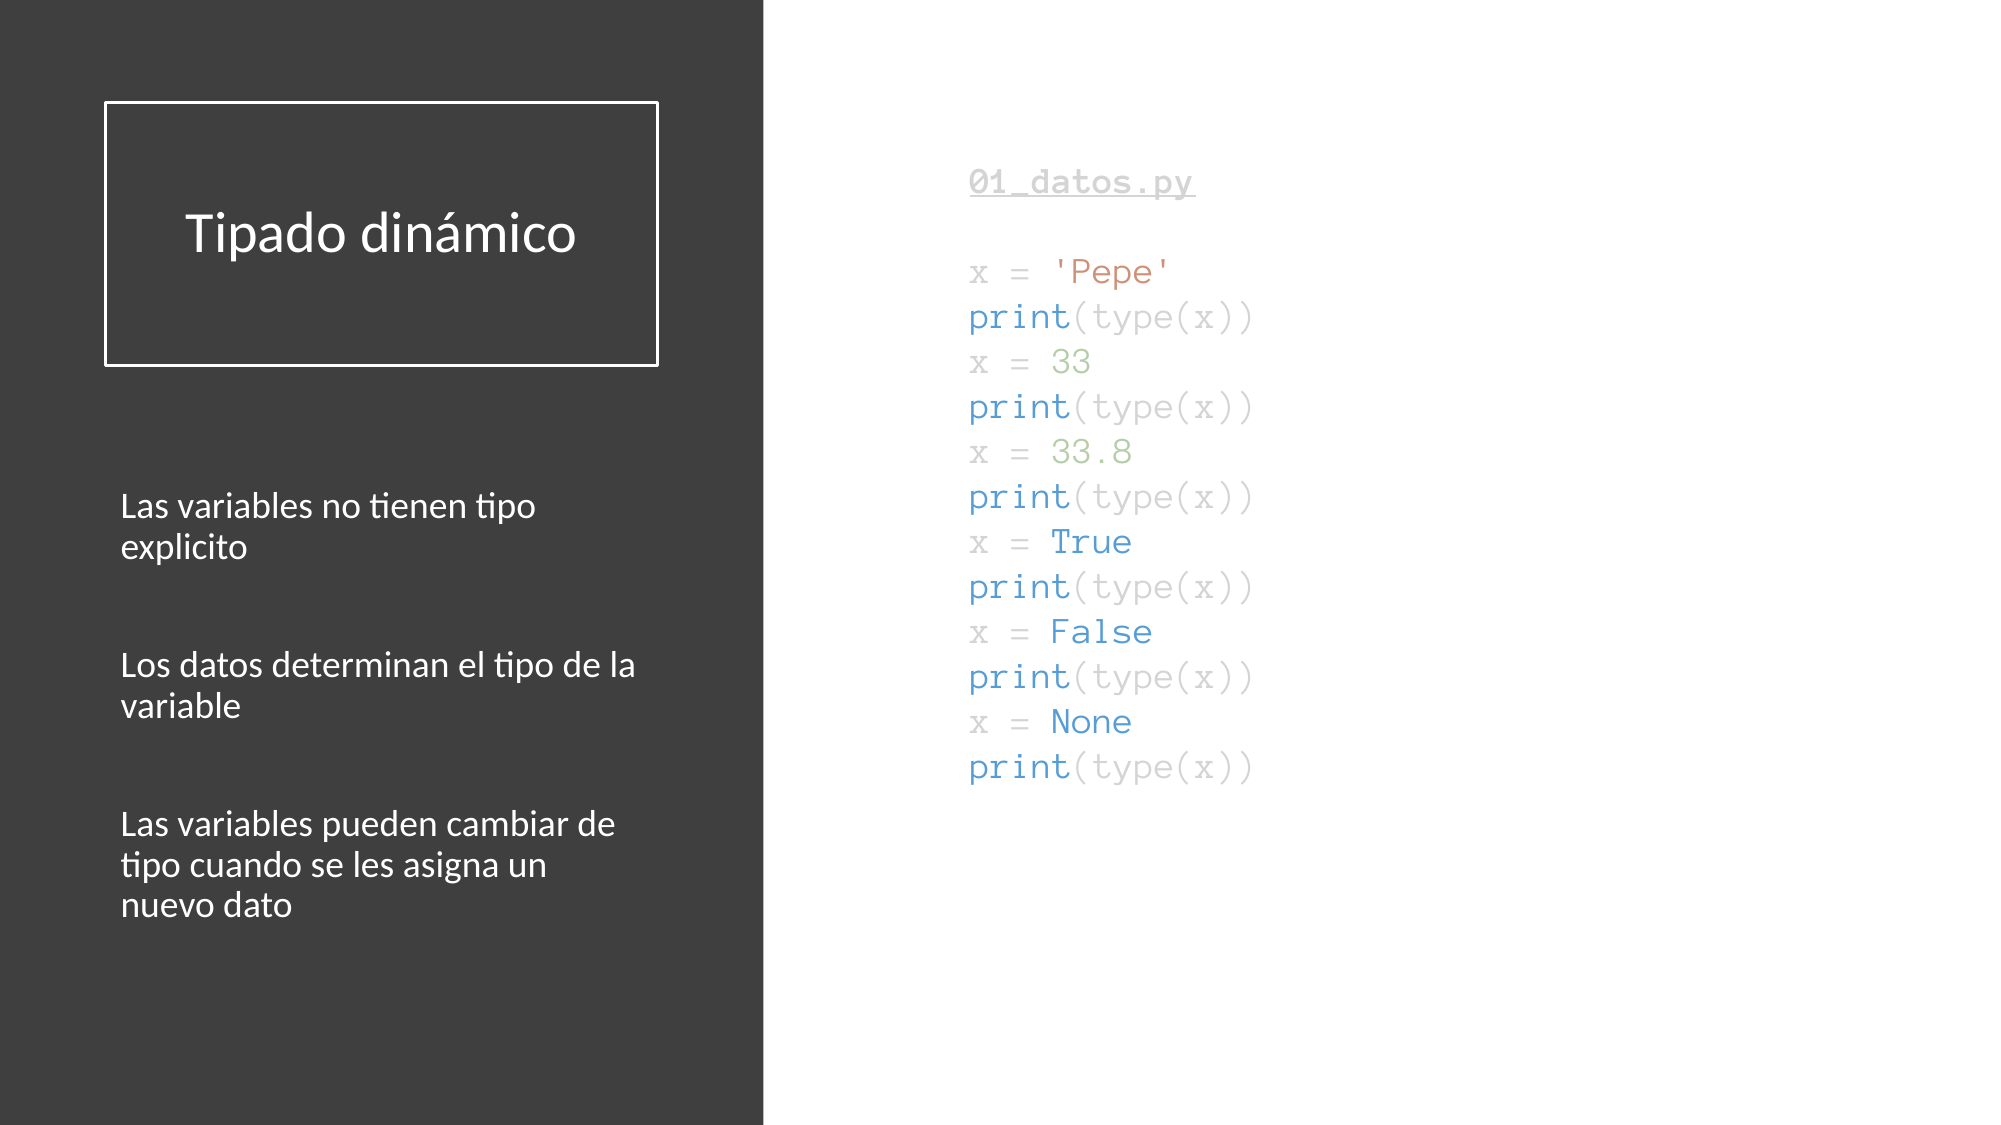

# Tipado dinámico
01_datos.py

x = 'Pepe'
print(type(x))
x = 33
print(type(x))
x = 33.8
print(type(x))
x = True
print(type(x))
x = False
print(type(x))
x = None
print(type(x))

Las variables no tienen tipo explicito

Los datos determinan el tipo de la variable

Las variables pueden cambiar de tipo cuando se les asigna un nuevo dato